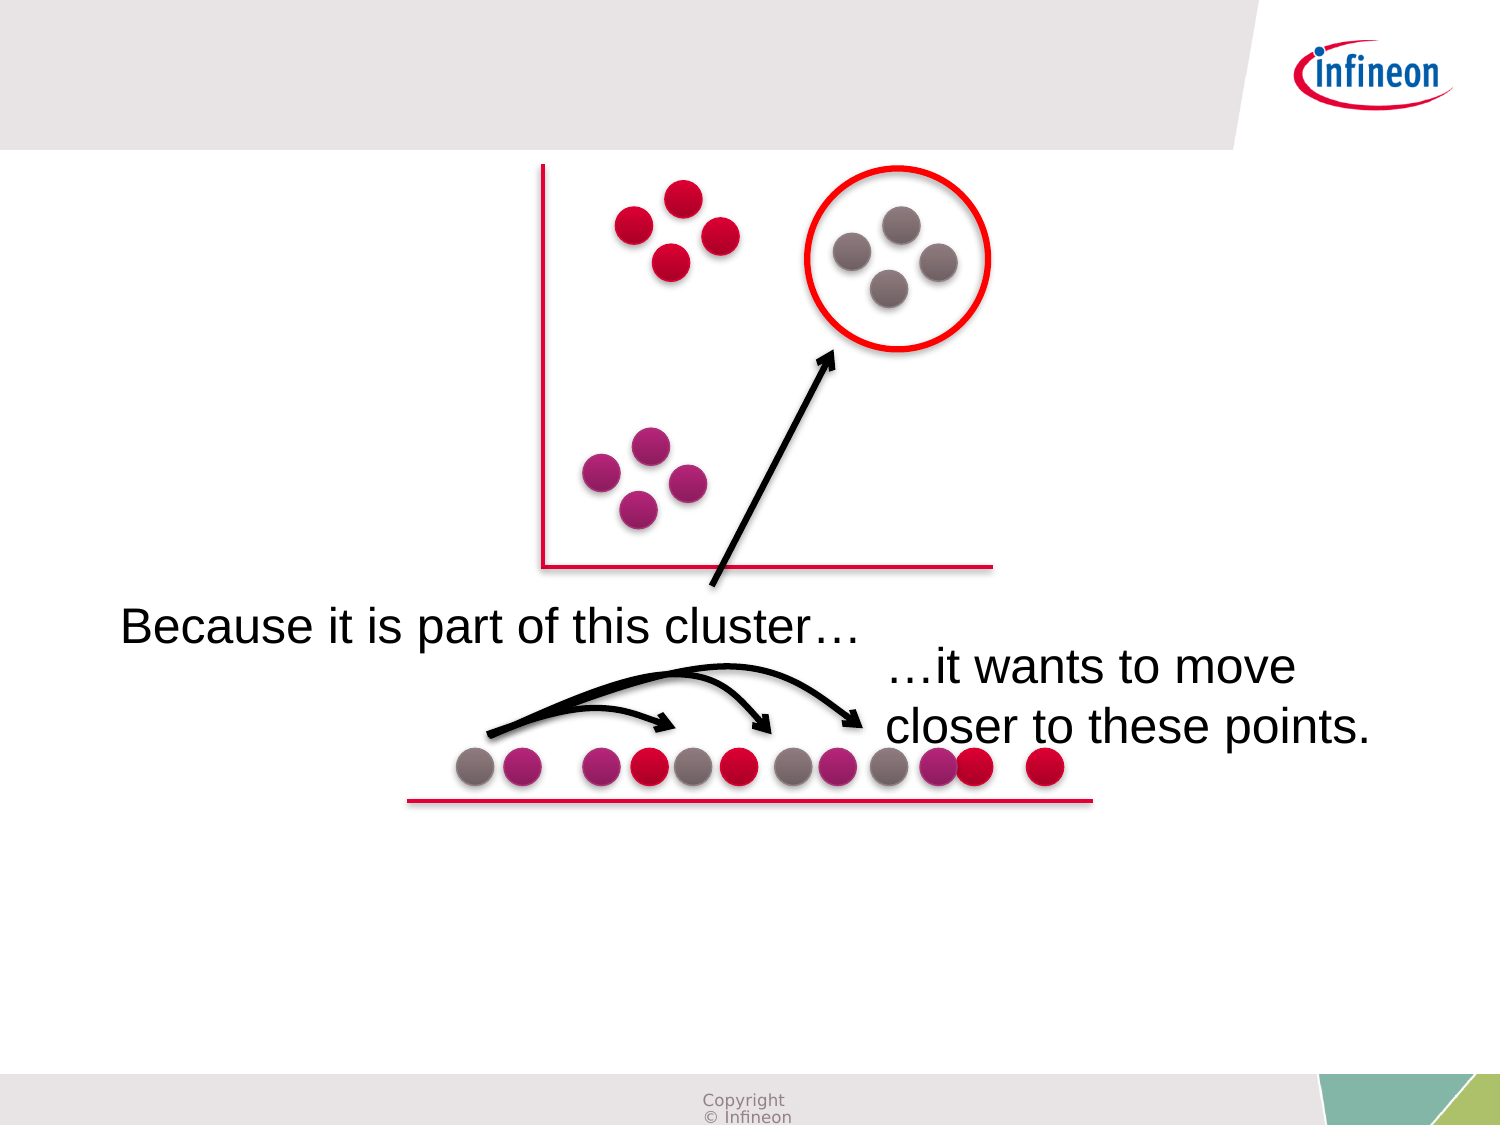

Because it is part of this cluster…
…it wants to move closer to these points.

Copyright © Infineon Technologies AG 2019. All rights reserved.